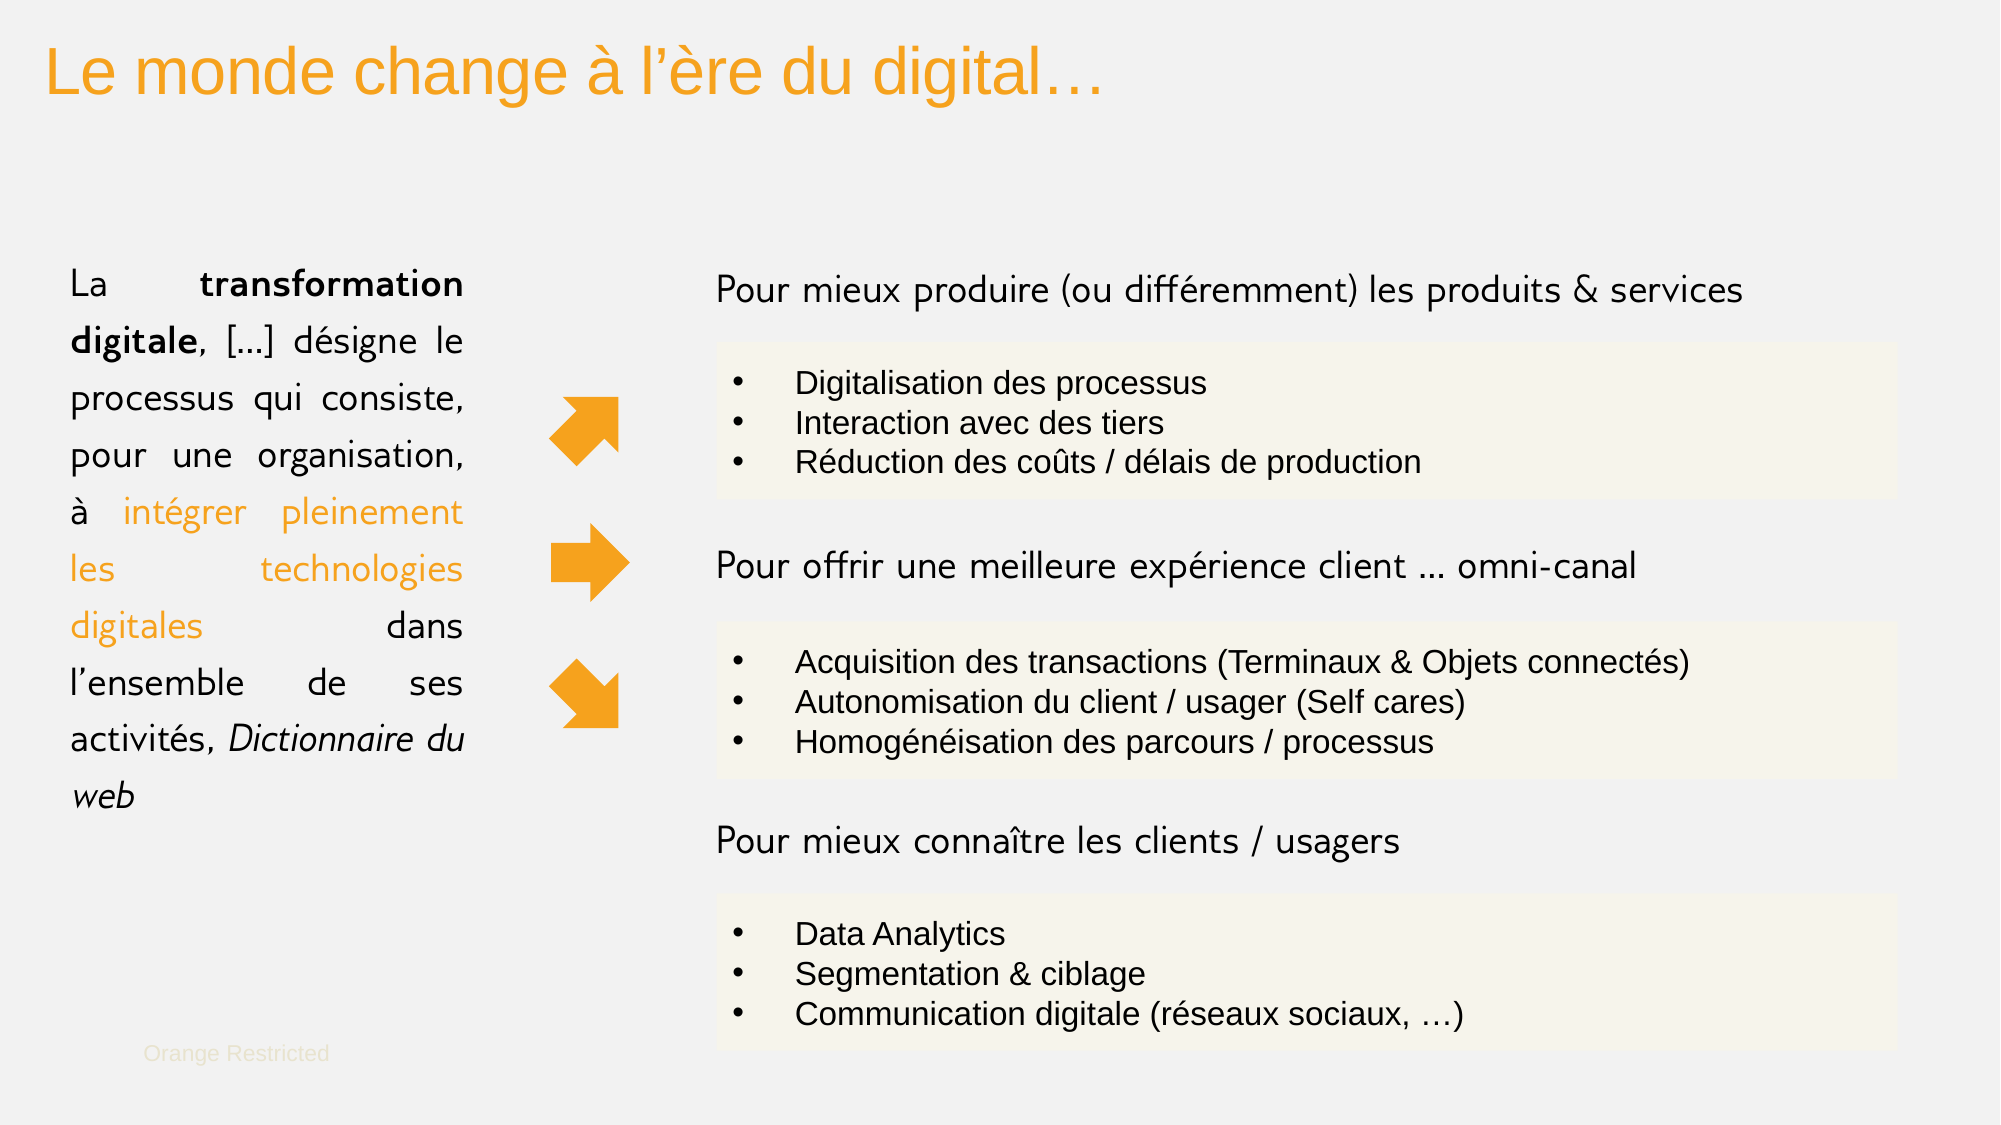

Le monde change à l’ère du digital…
La transformation digitale, […] désigne le processus qui consiste, pour une organisation, à intégrer pleinement les technologies digitales dans l’ensemble de ses activités, Dictionnaire du web
Pour mieux produire (ou différemment) les produits & services
Digitalisation des processus
Interaction avec des tiers
Réduction des coûts / délais de production

Pour offrir une meilleure expérience client … omni-canal
Acquisition des transactions (Terminaux & Objets connectés)
Autonomisation du client / usager (Self cares)
Homogénéisation des parcours / processus

Pour mieux connaître les clients / usagers
Data Analytics
Segmentation & ciblage
Communication digitale (réseaux sociaux, …)